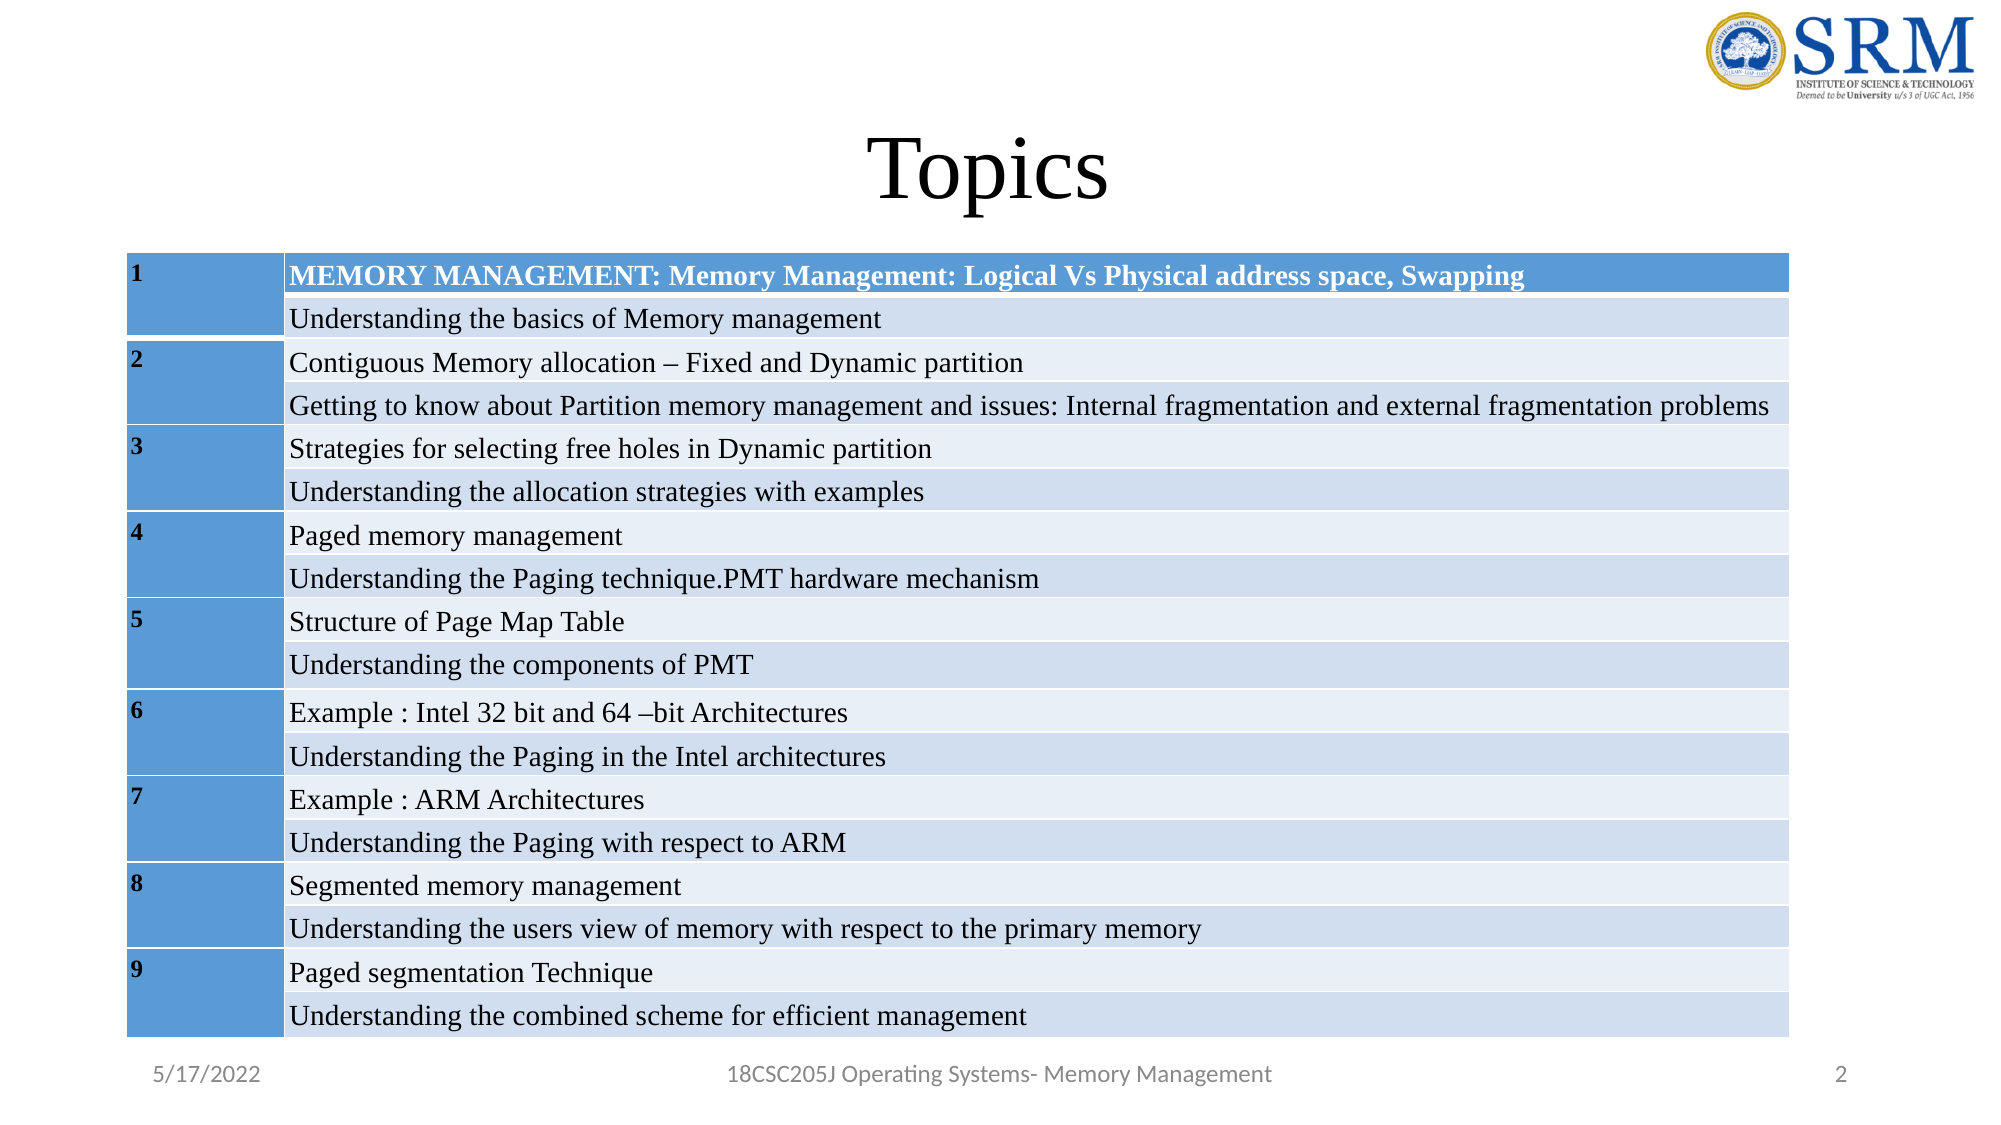

# Topics
| 1 | MEMORY MANAGEMENT: Memory Management: Logical Vs Physical address space, Swapping |
| --- | --- |
|  | Understanding the basics of Memory management |
| 2 | Contiguous Memory allocation – Fixed and Dynamic partition |
|  | Getting to know about Partition memory management and issues: Internal fragmentation and external fragmentation problems |
| 3 | Strategies for selecting free holes in Dynamic partition |
|  | Understanding the allocation strategies with examples |
| 4 | Paged memory management |
|  | Understanding the Paging technique.PMT hardware mechanism |
| 5 | Structure of Page Map Table |
|  | Understanding the components of PMT |
| 6 | Example : Intel 32 bit and 64 –bit Architectures |
|  | Understanding the Paging in the Intel architectures |
| 7 | Example : ARM Architectures |
|  | Understanding the Paging with respect to ARM |
| 8 | Segmented memory management |
|  | Understanding the users view of memory with respect to the primary memory |
| 9 | Paged segmentation Technique |
|  | Understanding the combined scheme for efficient management |
5/17/2022
18CSC205J Operating Systems- Memory Management
2